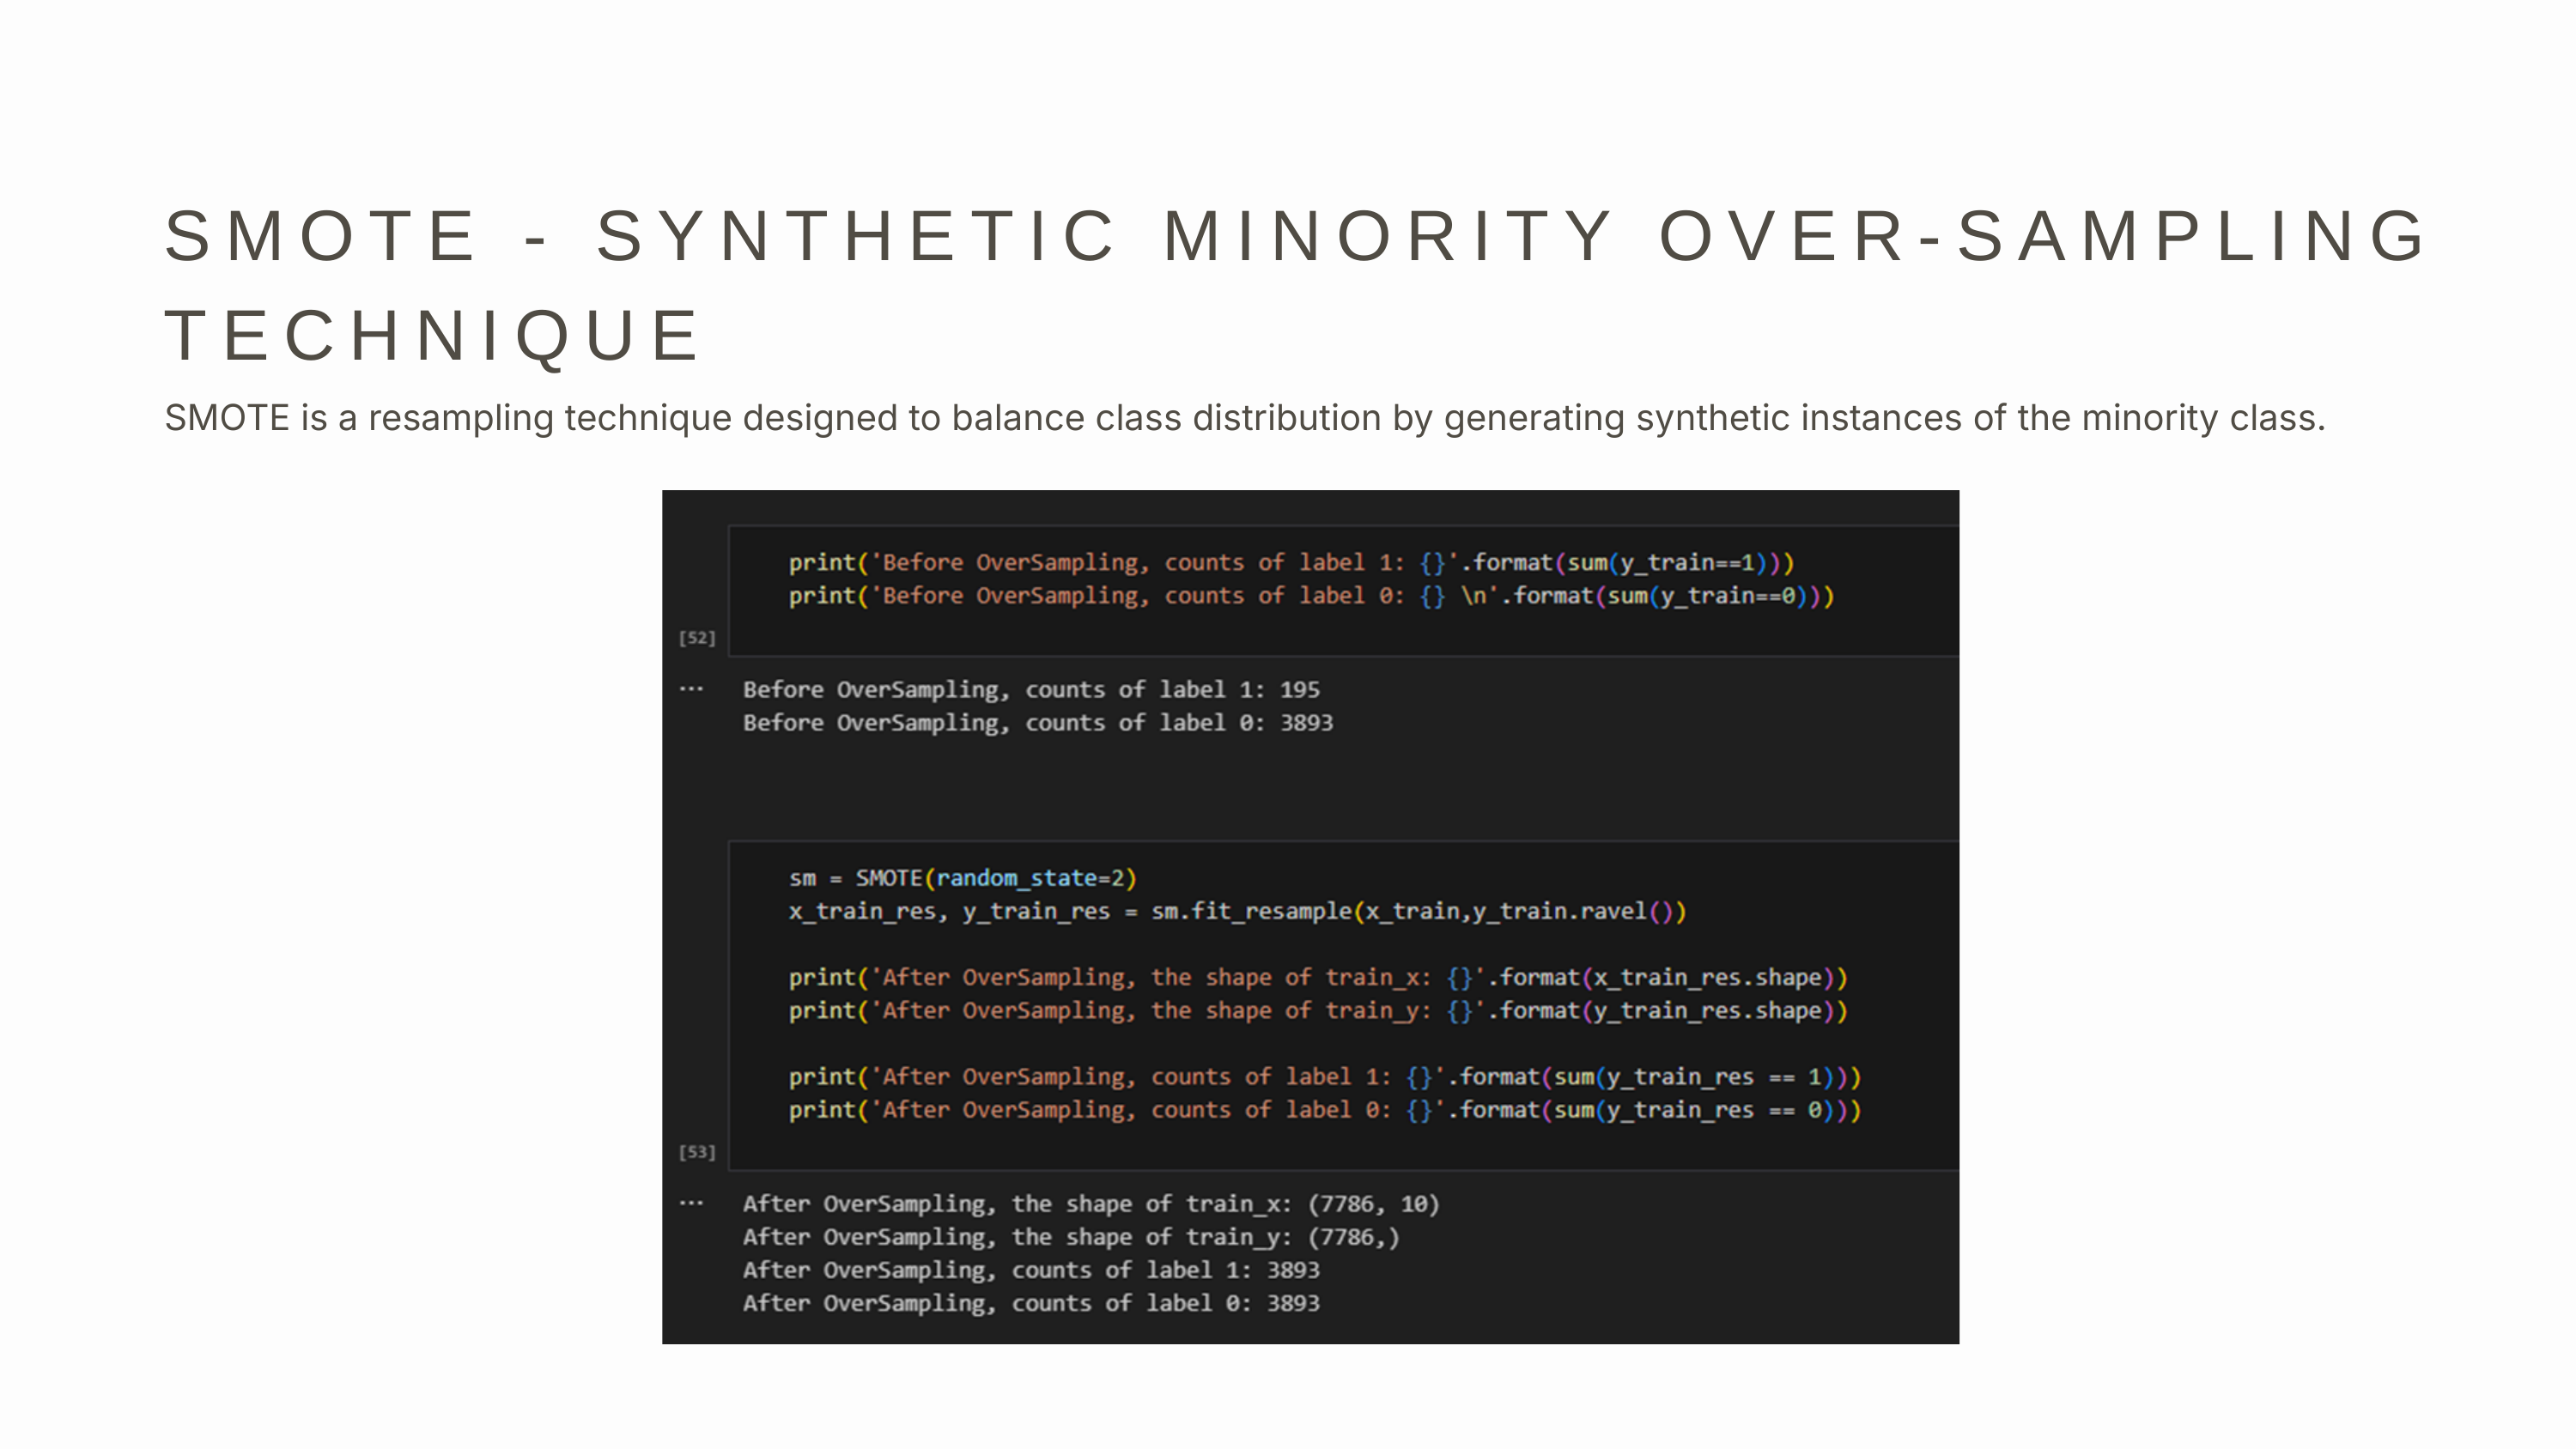

SMOTE - SYNTHETIC MINORITY OVER-SAMPLING TECHNIQUE

SMOTE is a resampling technique designed to balance class distribution by generating synthetic instances of the minority class.